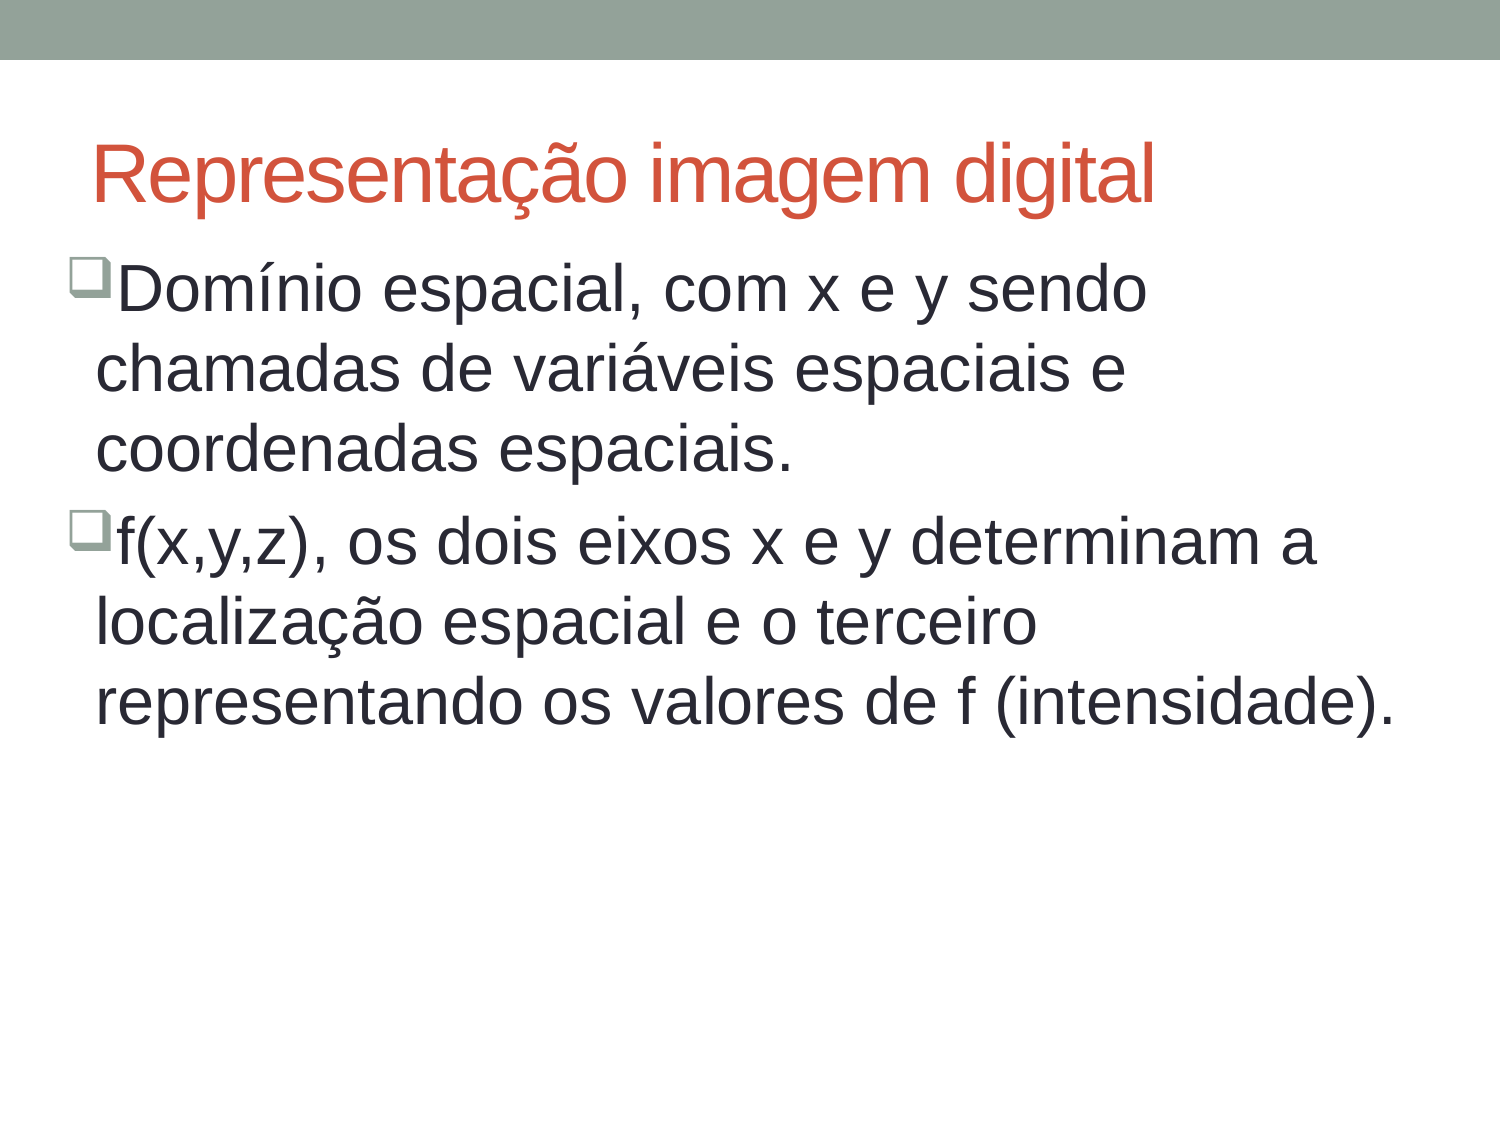

# Representação imagem digital
Domínio espacial, com x e y sendo chamadas de variáveis espaciais e coordenadas espaciais.
f(x,y,z), os dois eixos x e y determinam a localização espacial e o terceiro representando os valores de f (intensidade).